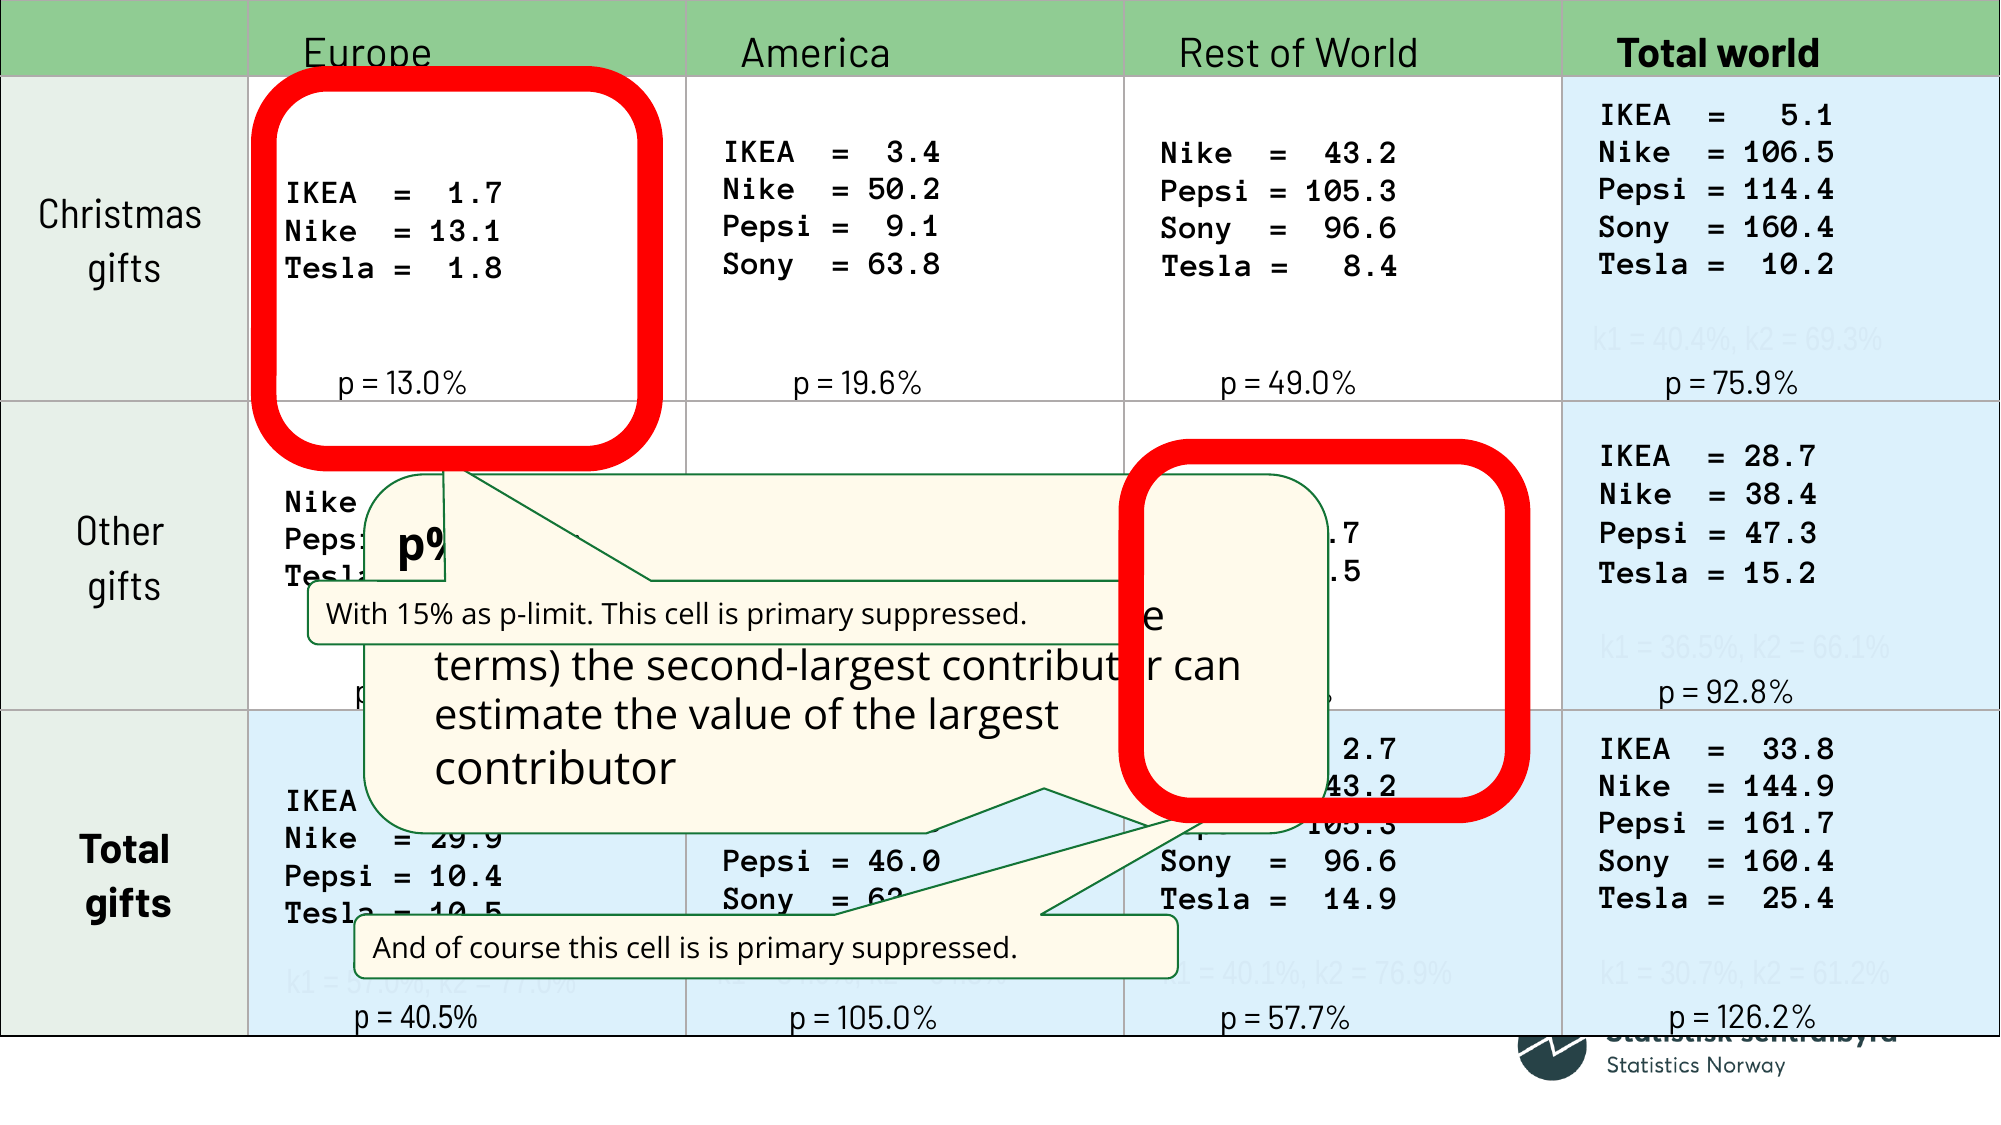

|  | Europe | America | Rest of World | Total world |
| --- | --- | --- | --- | --- |
| Christmas gifts | IKEA = 1.7 Nike = 13.1 Tesla = 1.8   k1 = 78.9%, k2 = 89.8% p = 13.0% | IKEA = 3.4 Nike = 50.2 Pepsi = 9.1 Sony = 63.8   k1 = 50.4%, k2 = 90.1% p = 19.6% | Nike = 43.2 Pepsi = 105.3 Sony = 96.6 Tesla = 8.4   k1 = 41.5%, k2 = 79.6% p = 49.0% | IKEA = 5.1 Nike = 106.5 Pepsi = 114.4 Sony = 160.4 Tesla = 10.2   k1 = 40.4%, k2 = 69.3% p = 75.9% |
| Other gifts | Nike = 16.8 Pepsi = 10.4 Tesla = 8.7   k1 = 46.8%, k2 = 75.8% p = 51.8% | IKEA = 26.0 Nike = 21.6 Pepsi = 36.9   k1 = 43.7%, k2 = 74.4% p = 58.5% | IKEA = 2.7 Tesla = 6.5   k1 = 70.7%, k2 = 100.0% p = 0.0% | IKEA = 28.7 Nike = 38.4 Pepsi = 47.3 Tesla = 15.2   k1 = 36.5%, k2 = 66.1% p = 92.8% |
| Total gifts | IKEA = 1.7 Nike = 29.9 Pepsi = 10.4 Tesla = 10.5   k1 = 57.0%, k2 = 77.0% p = 40.5% | IKEA = 29.4 Nike = 71.8 Pepsi = 46.0 Sony = 63.8   k1 = 34.0%, k2 = 64.3% p = 105.0% | IKEA = 2.7 Nike = 43.2 Pepsi = 105.3 Sony = 96.6 Tesla = 14.9   k1 = 40.1%, k2 = 76.9% p = 57.7% | IKEA = 33.8 Nike = 144.9 Pepsi = 161.7 Sony = 160.4 Tesla = 25.4   k1 = 30.7%, k2 = 61.2% p = 126.2% |

p% rule:
Determine how closely (in percentage terms) the second-largest contributor can estimate the value of the largest contributor
With 15% as p-limit. This cell is primary suppressed.
And of course this cell is is primary suppressed.